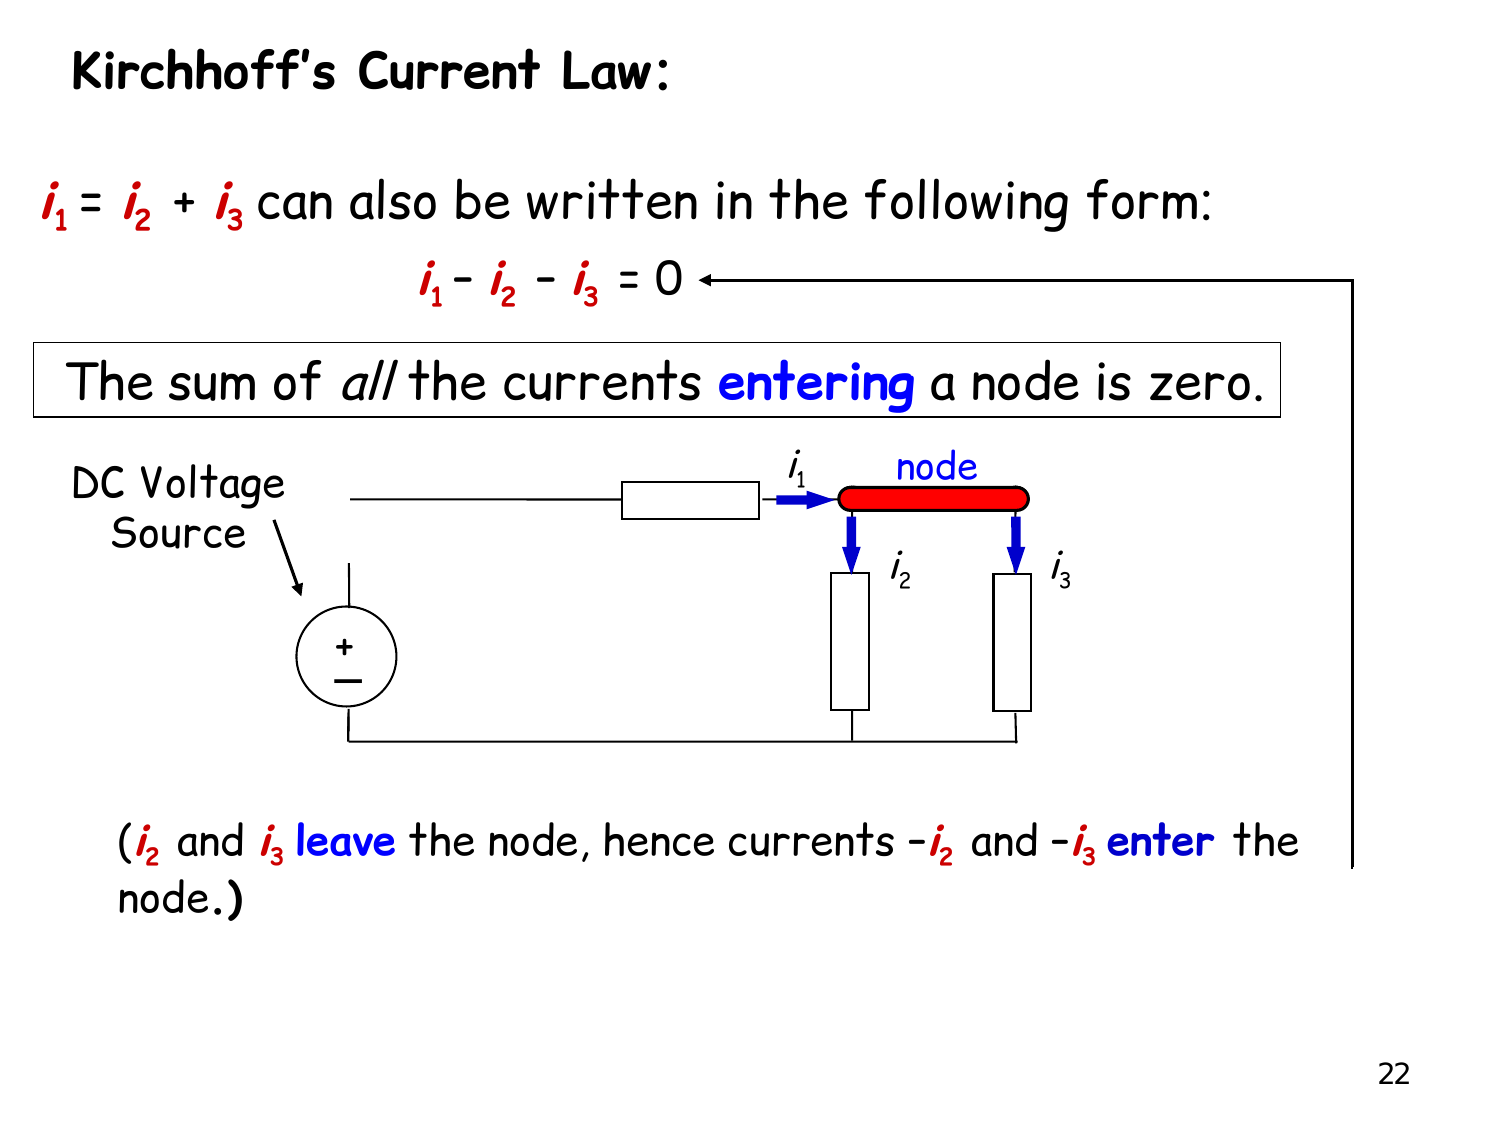

Kirchhoff’s Current Law:
 i1 = i2 + i3 can also be written in the following form:
i1 – i2 – i3  = 0
 The sum of all the currents entering a node is zero.
i1

node
DC Voltage Source

i2

i3

+
_

(i2 and i3 leave the node, hence currents –i2 and –i3 enter the node.)
22